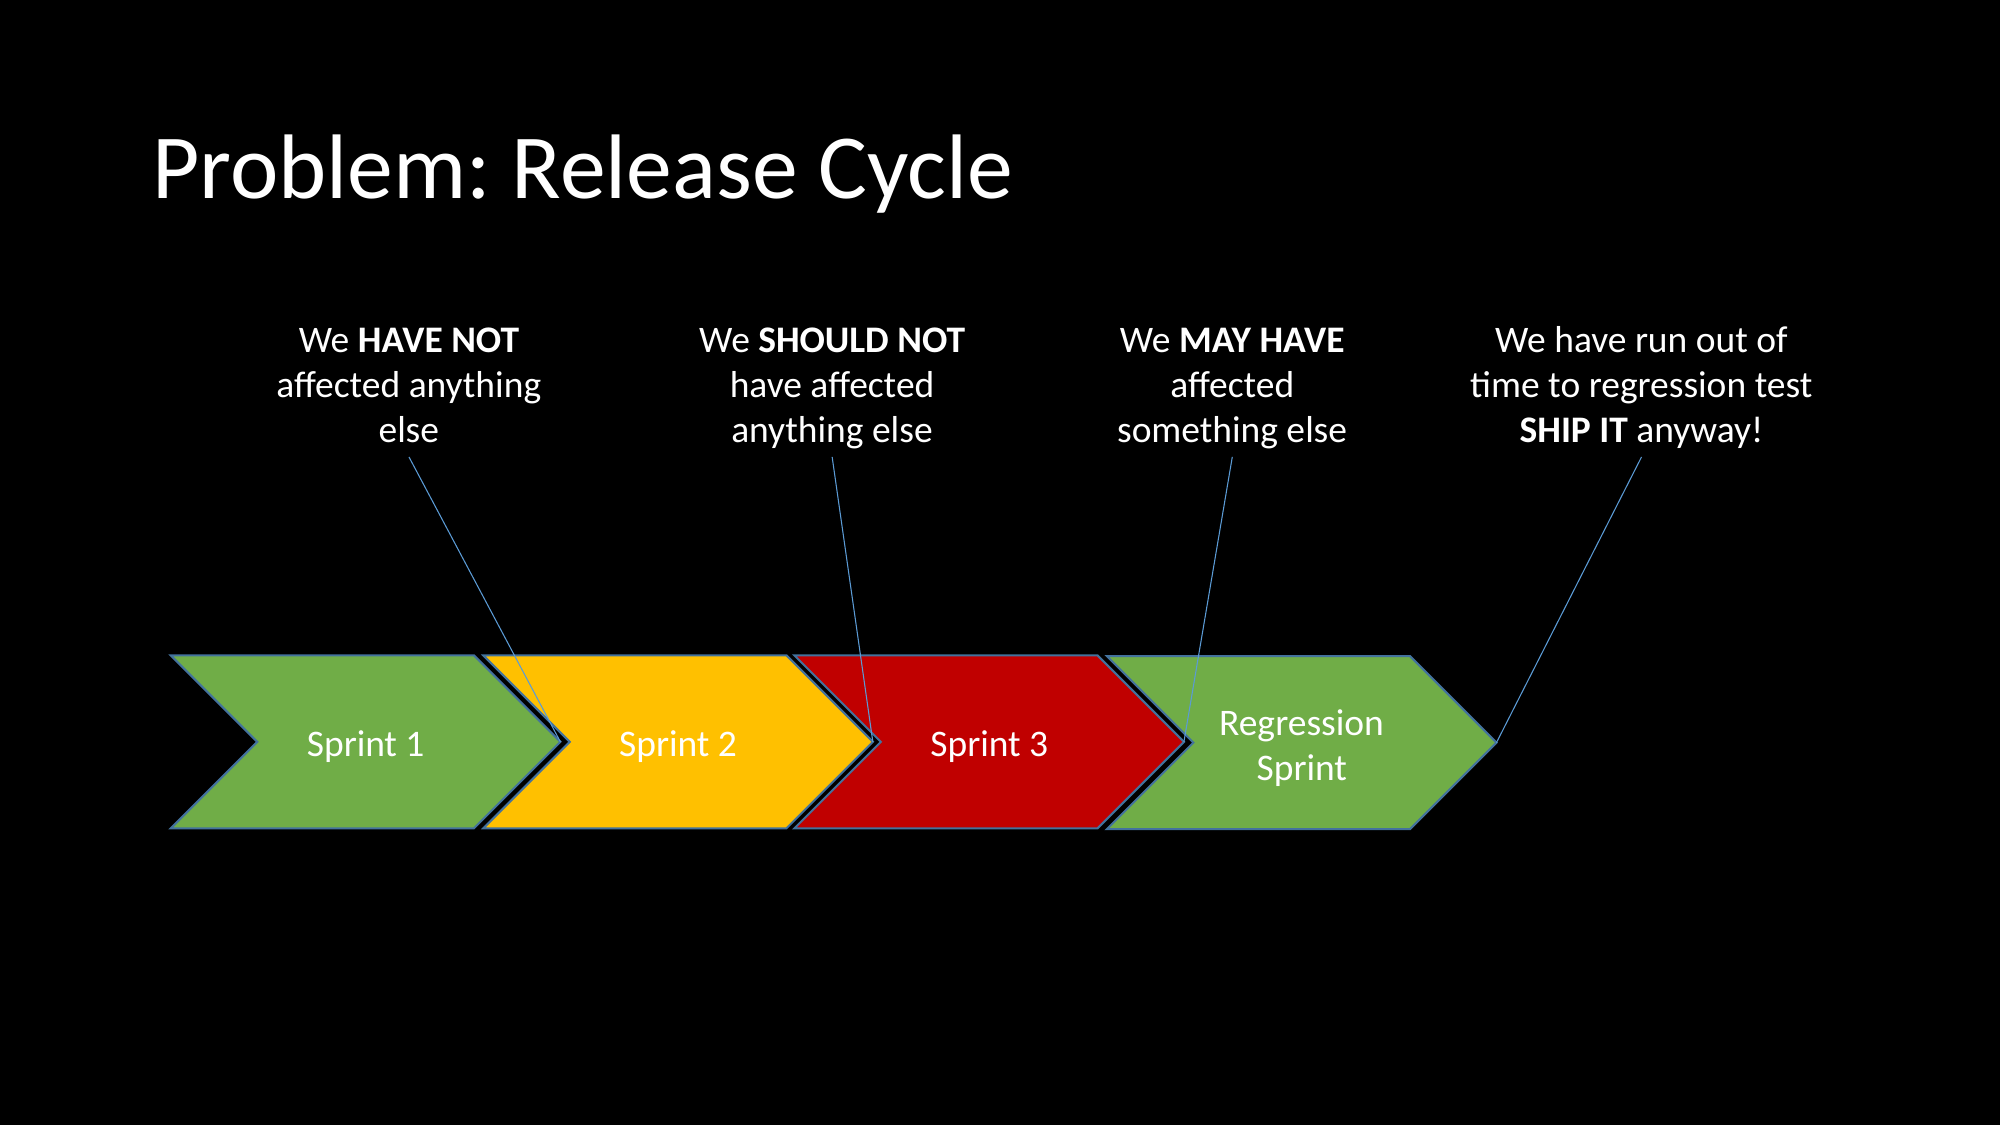

# Problem: Release Cycle
We HAVE NOT affected anything else
We SHOULD NOT have affected anything else
We MAY HAVE affected something else
We have run out of time to regression test
SHIP IT anyway!
Sprint 1
Sprint 2
Sprint 3
Regression Sprint